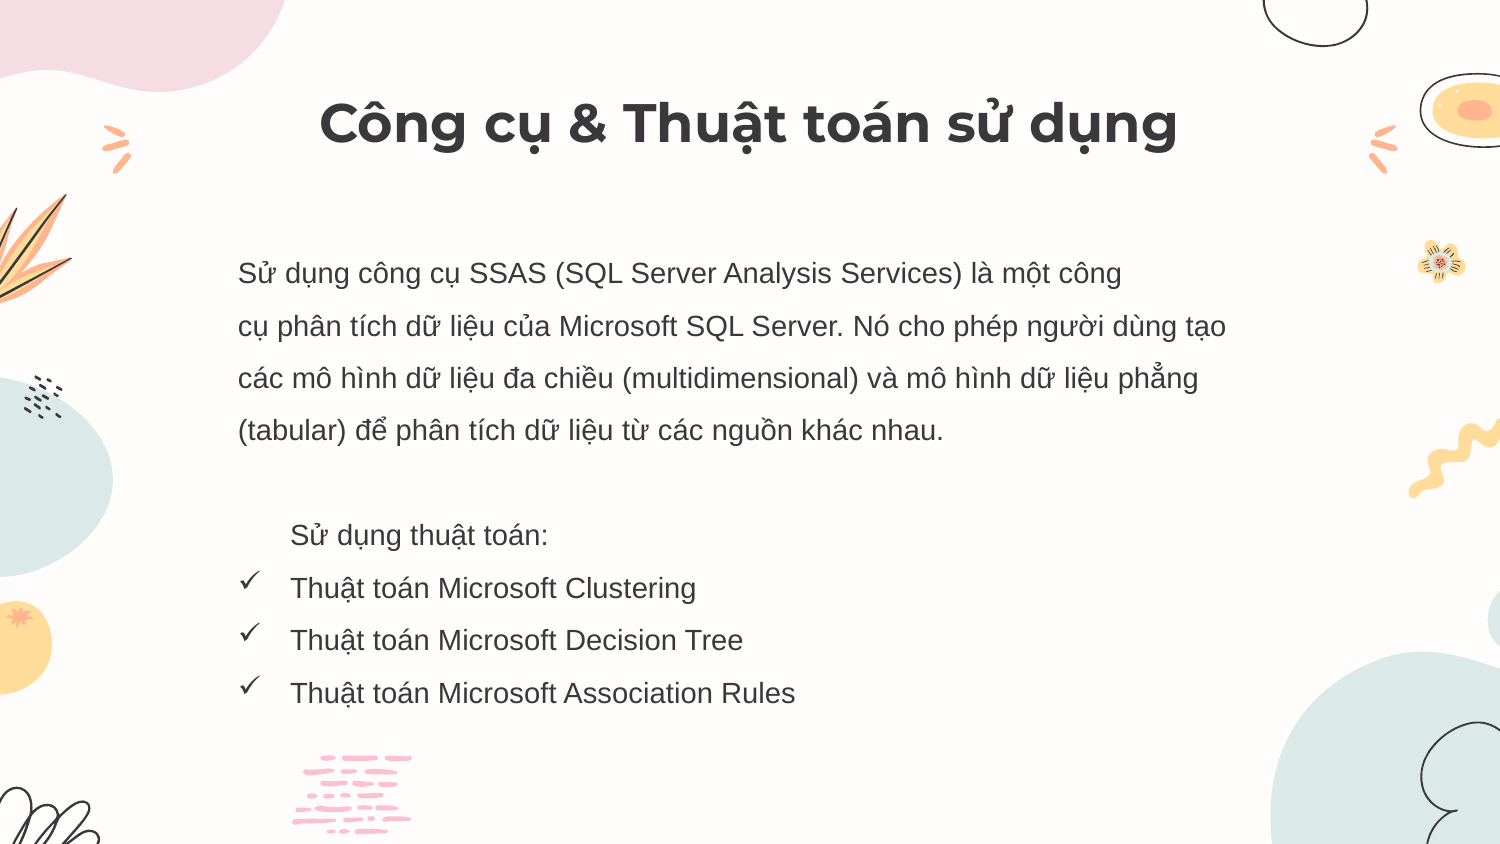

# Công cụ & Thuật toán sử dụng
Sử dụng công cụ SSAS (SQL Server Analysis Services) là một công
cụ phân tích dữ liệu của Microsoft SQL Server. Nó cho phép người dùng tạo
các mô hình dữ liệu đa chiều (multidimensional) và mô hình dữ liệu phẳng
(tabular) để phân tích dữ liệu từ các nguồn khác nhau.

	Sử dụng thuật toán:
Thuật toán Microsoft Clustering
Thuật toán Microsoft Decision Tree
Thuật toán Microsoft Association Rules